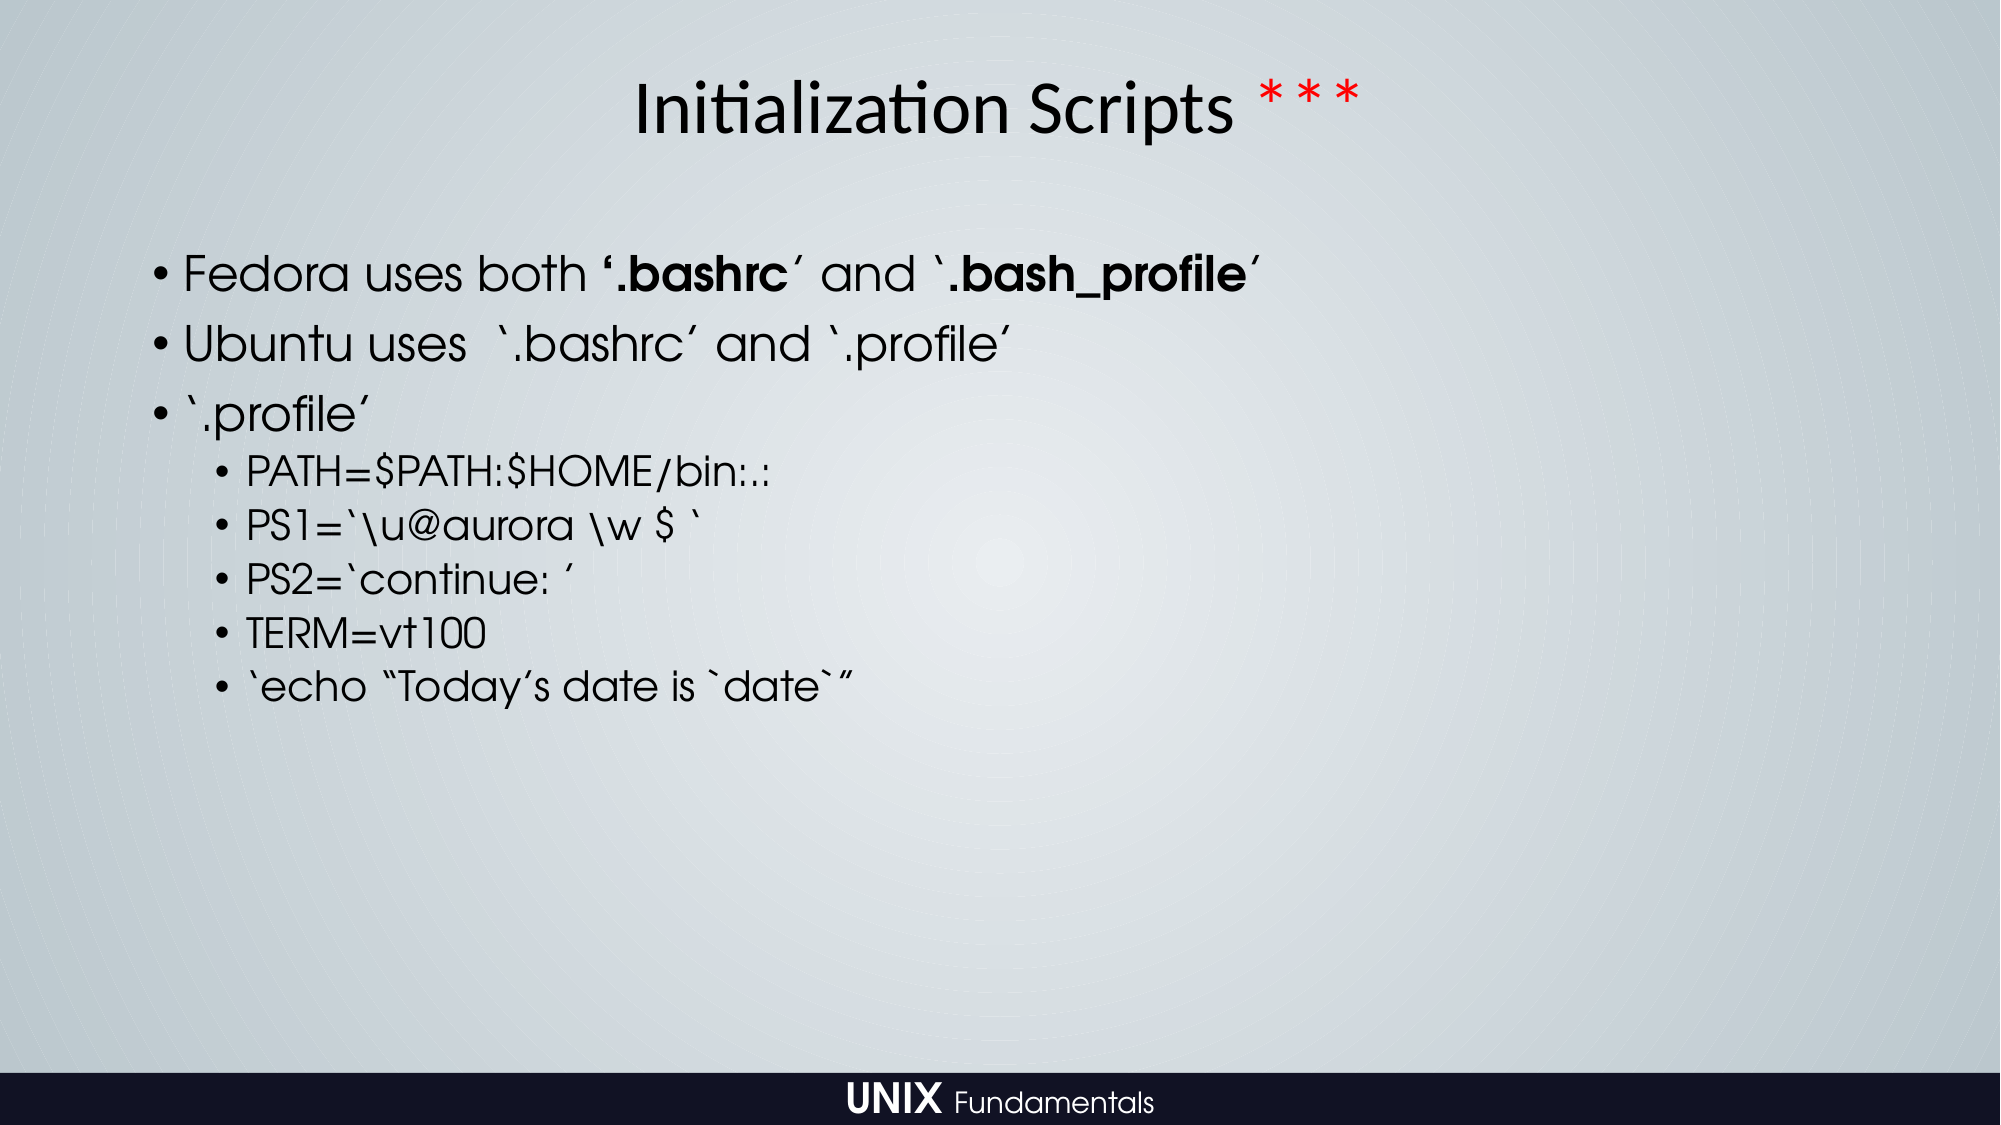

# Initialization Scripts ***
Fedora uses both ‘.bashrc’ and ‘.bash_profile’
Ubuntu uses  ‘.bashrc’ and ‘.profile’
‘.profile’
PATH=$PATH:$HOME/bin:.:
PS1=‘\u@aurora \w $ ‘
PS2=‘continue: ’
TERM=vt100
‘echo “Today’s date is `date`”